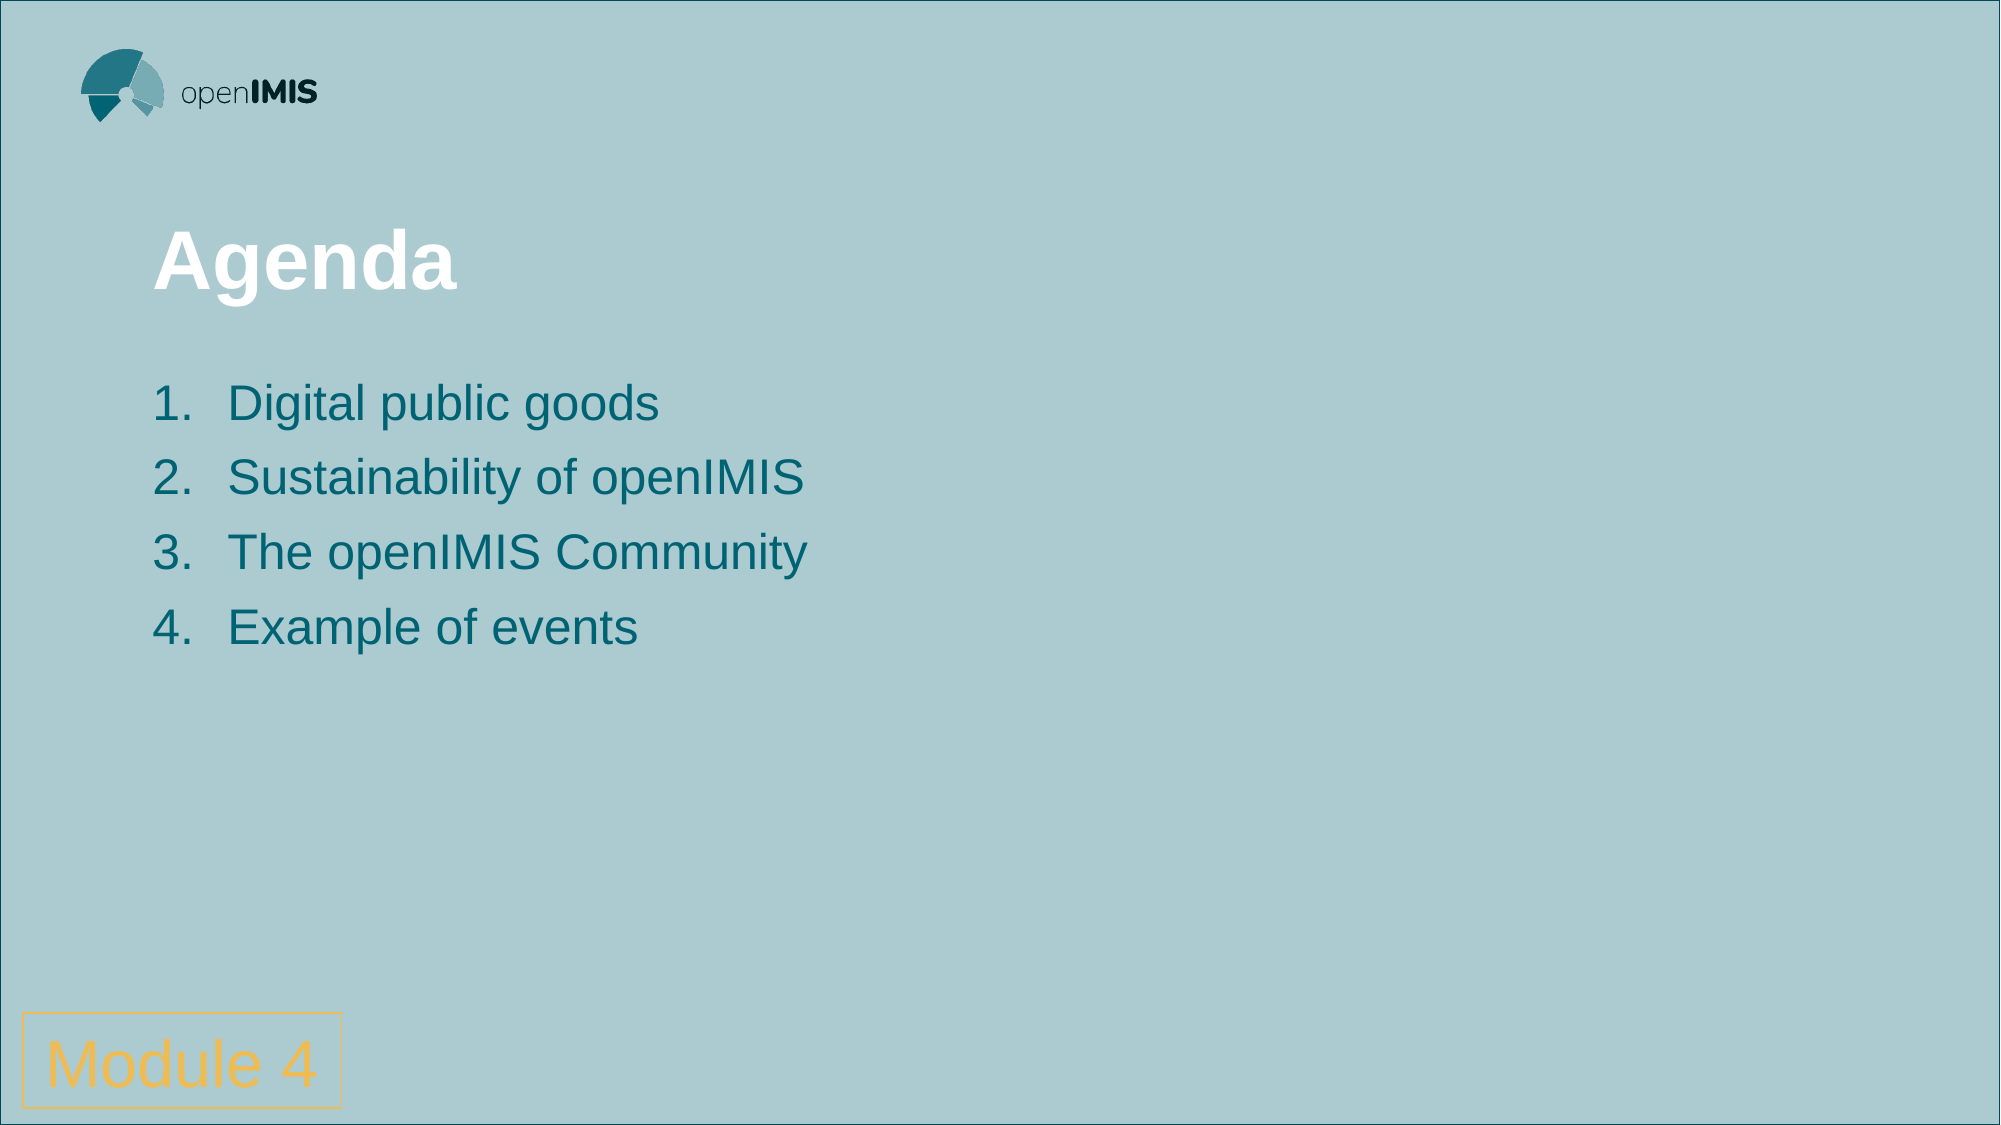

# Agenda
Digital public goods
Sustainability of openIMIS
The openIMIS Community
Example of events

Module 4